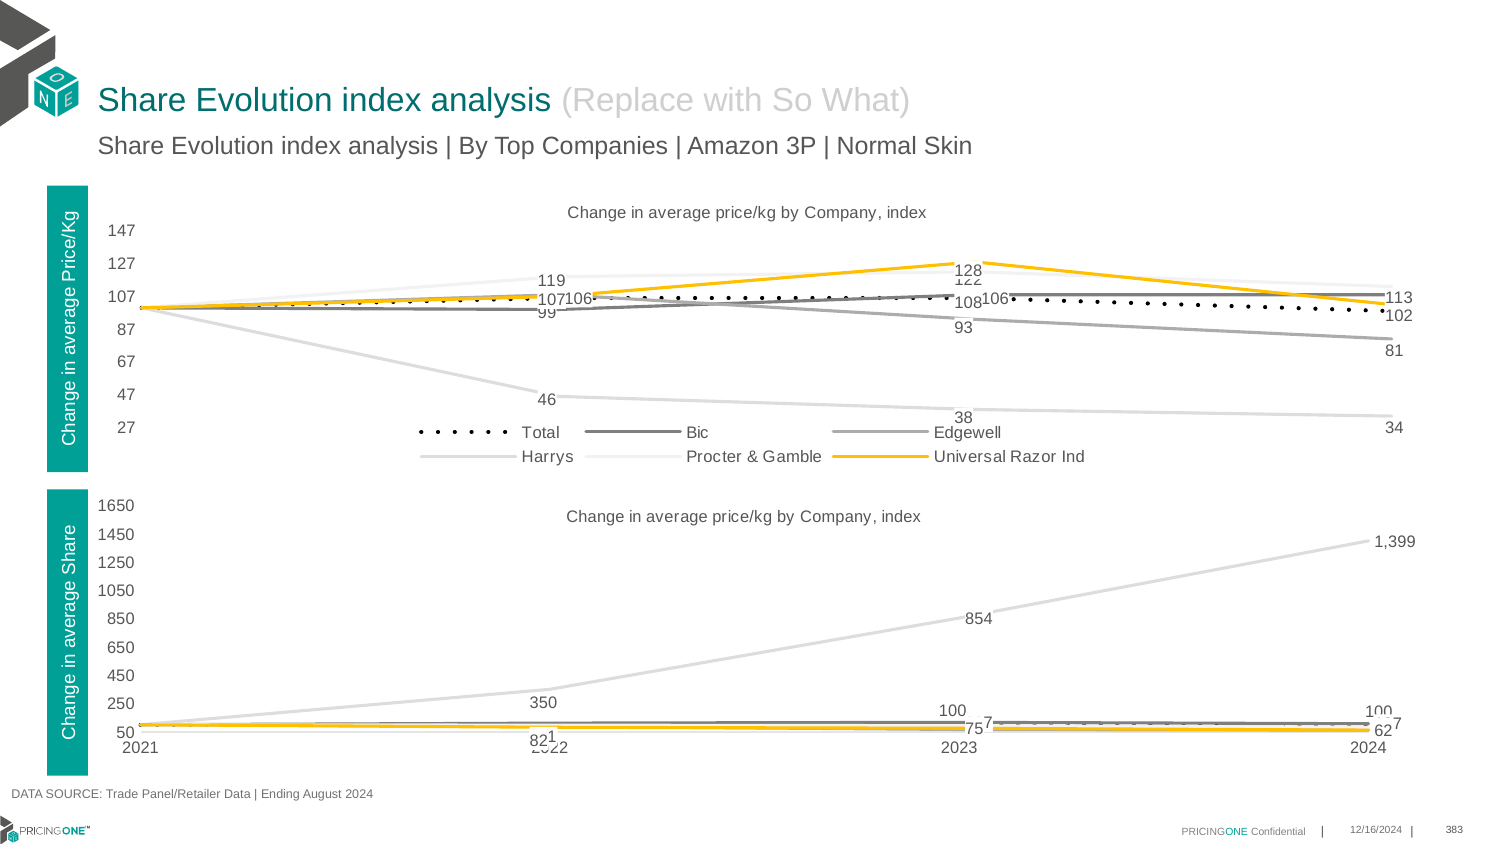

# Share Evolution index analysis (Replace with So What)
Share Evolution index analysis | By Top Companies | Amazon 3P | Normal Skin

### Chart: Change in average price/kg by Company, index

| Category | Total | Bic | Edgewell | Harrys | Procter & Gamble | Universal Razor Ind |
|---|---|---|---|---|---|---|
| 2021 | 100.0 | 100.0 | 100.0 | 100.0 | 100.0 | 100.0 |
| 2022 | 106.0 | 99.0 | 108.0 | 46.0 | 119.0 | 107.0 |
| 2023 | 106.0 | 108.0 | 93.0 | 38.0 | 122.0 | 128.0 |
| 2024 | 98.0 | 108.0 | 81.0 | 34.0 | 113.0 | 102.0 |
Change in average Price/Kg

### Chart: Change in average price/kg by Company, index

| Category | Total | Bic | Edgewell | Harrys | Procter & Gamble | Universal Razor Ind |
|---|---|---|---|---|---|---|
| 2021 | 100.0 | 100.0 | 100.0 | 100.0 | 100.0 | 100.0 |
| 2022 | 100.0 | 111.0 | 88.0 | 350.0 | 97.0 | 82.0 |
| 2023 | 100.0 | 117.0 | 66.0 | 854.0 | 93.0 | 75.0 |
| 2024 | 100.0 | 107.0 | 62.0 | 1399.0 | 83.0 | 62.0 |
Change in average Share
DATA SOURCE: Trade Panel/Retailer Data | Ending August 2024

12/16/2024
383